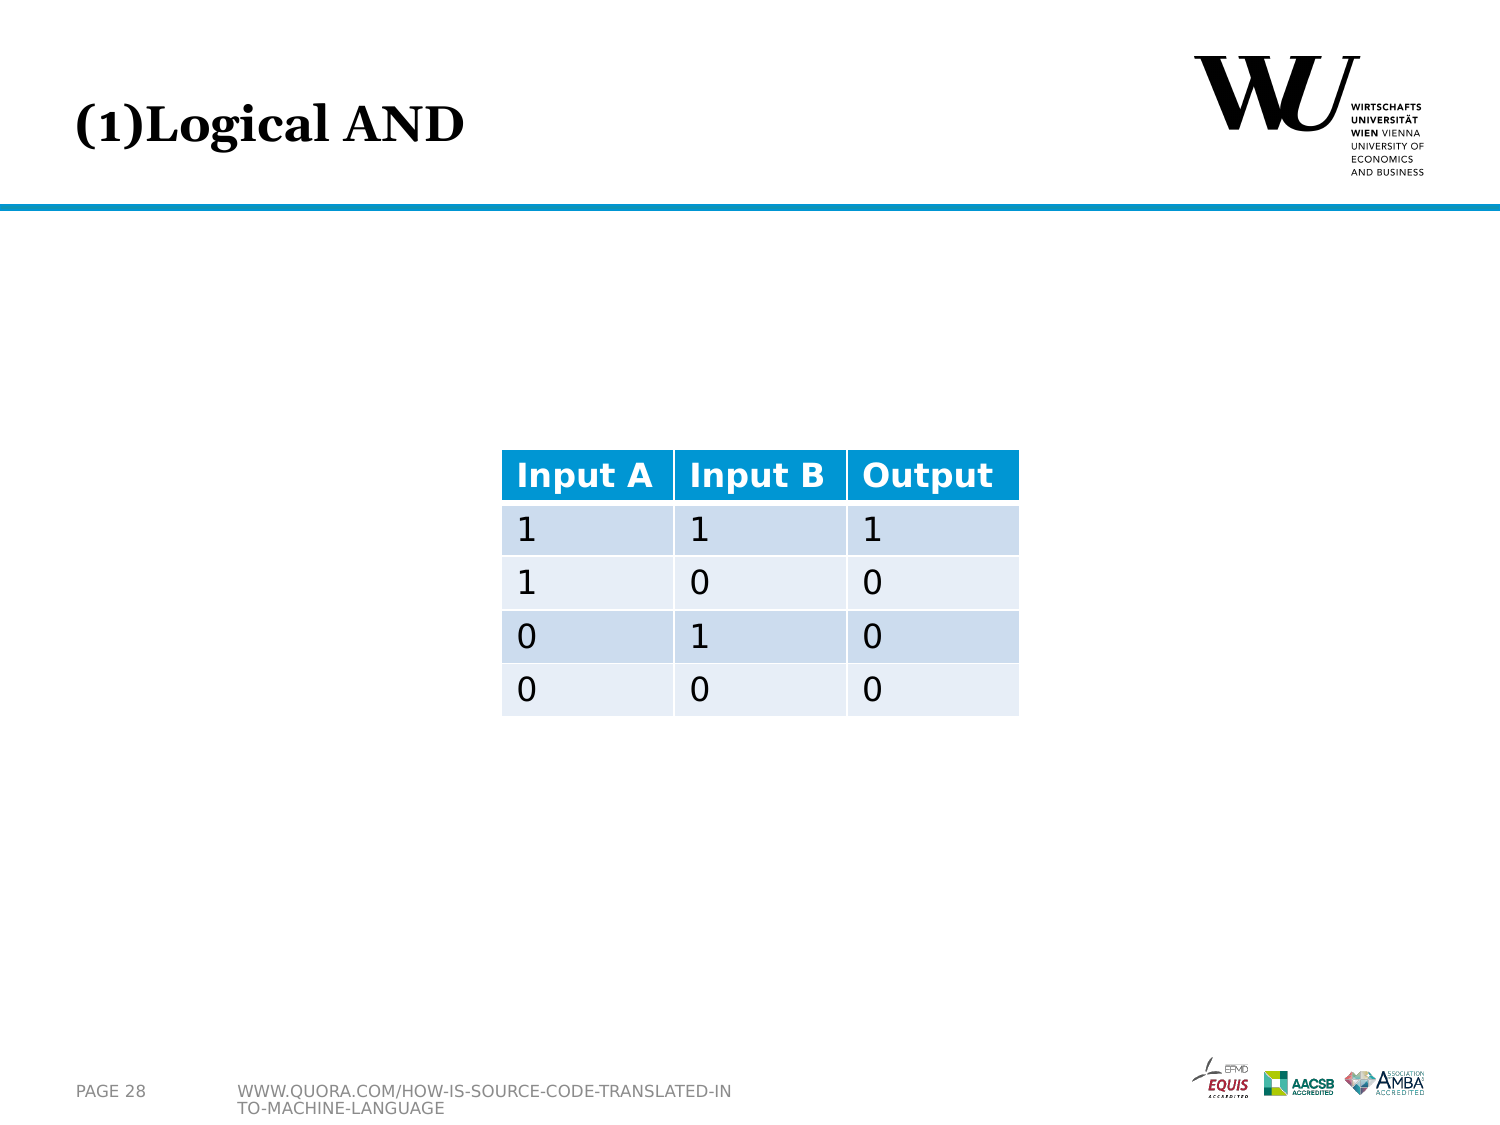

# (1)Logical AND
| Input A | Input B | Output |
| --- | --- | --- |
| 1 | 1 | 1 |
| 1 | 0 | 0 |
| 0 | 1 | 0 |
| 0 | 0 | 0 |
Page 28
www.quora.com/How-is-source-code-translated-into-machine-language